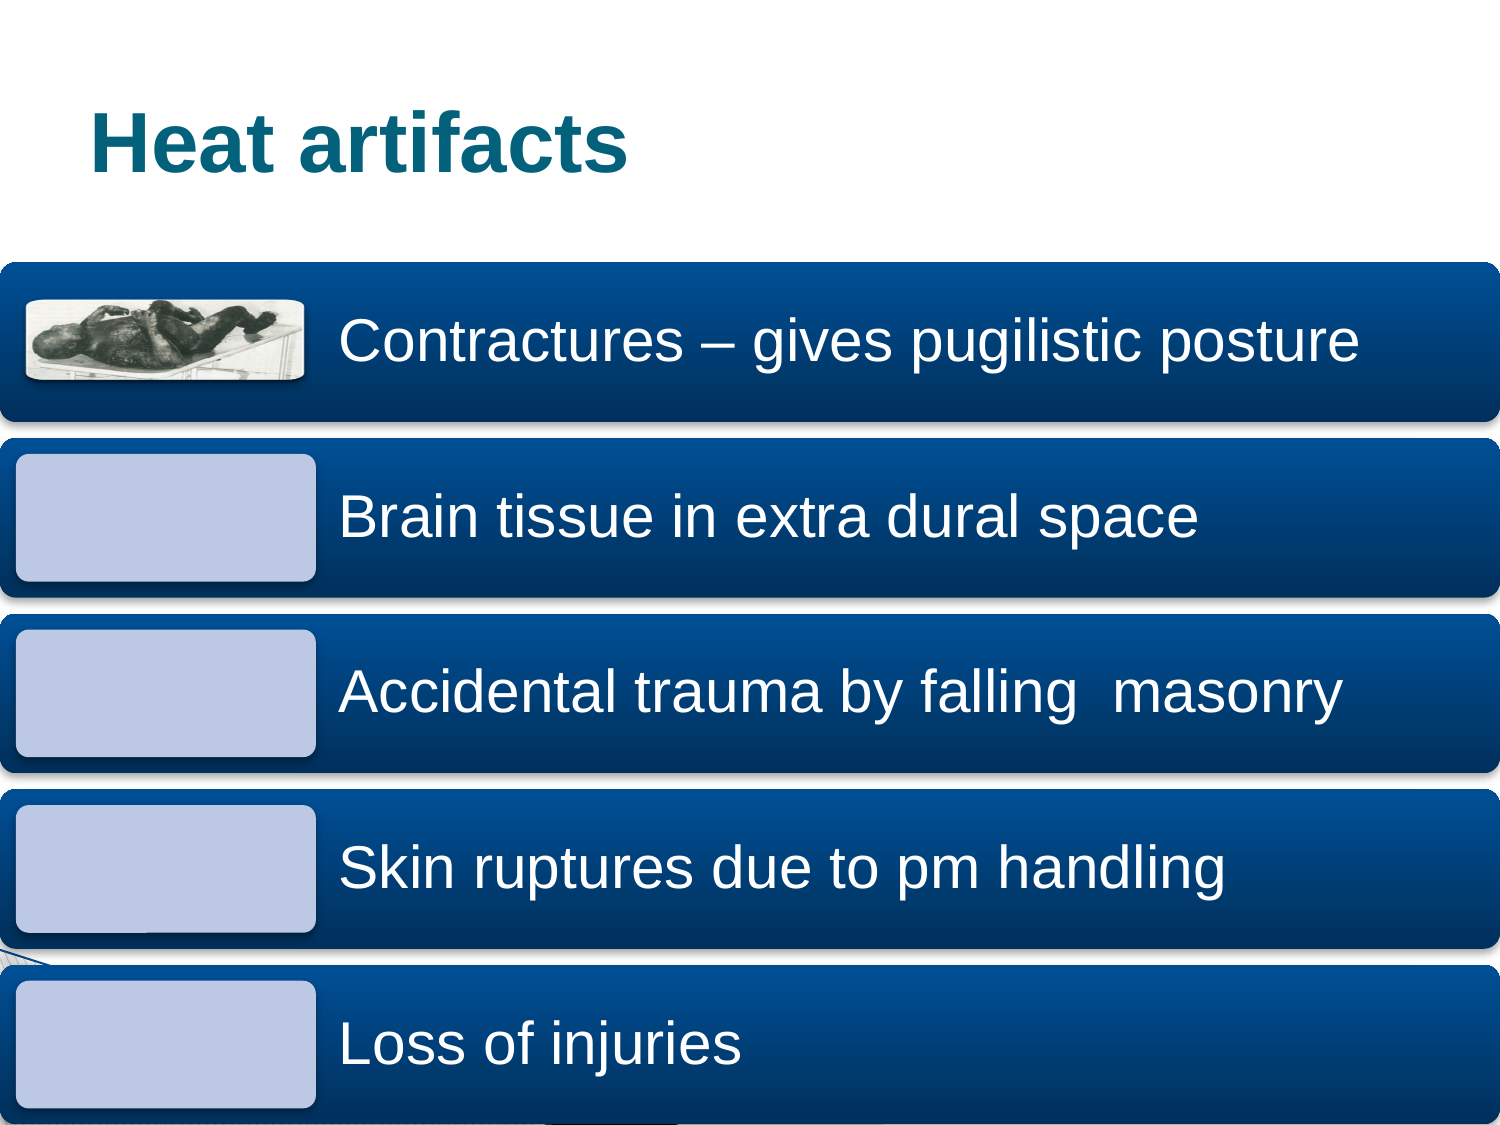

# Heat artifacts
Contractures – gives pugilistic posture
Brain tissue in extra dural space
Accidental trauma by falling  masonry
Skin ruptures due to pm handling
Loss of injuries